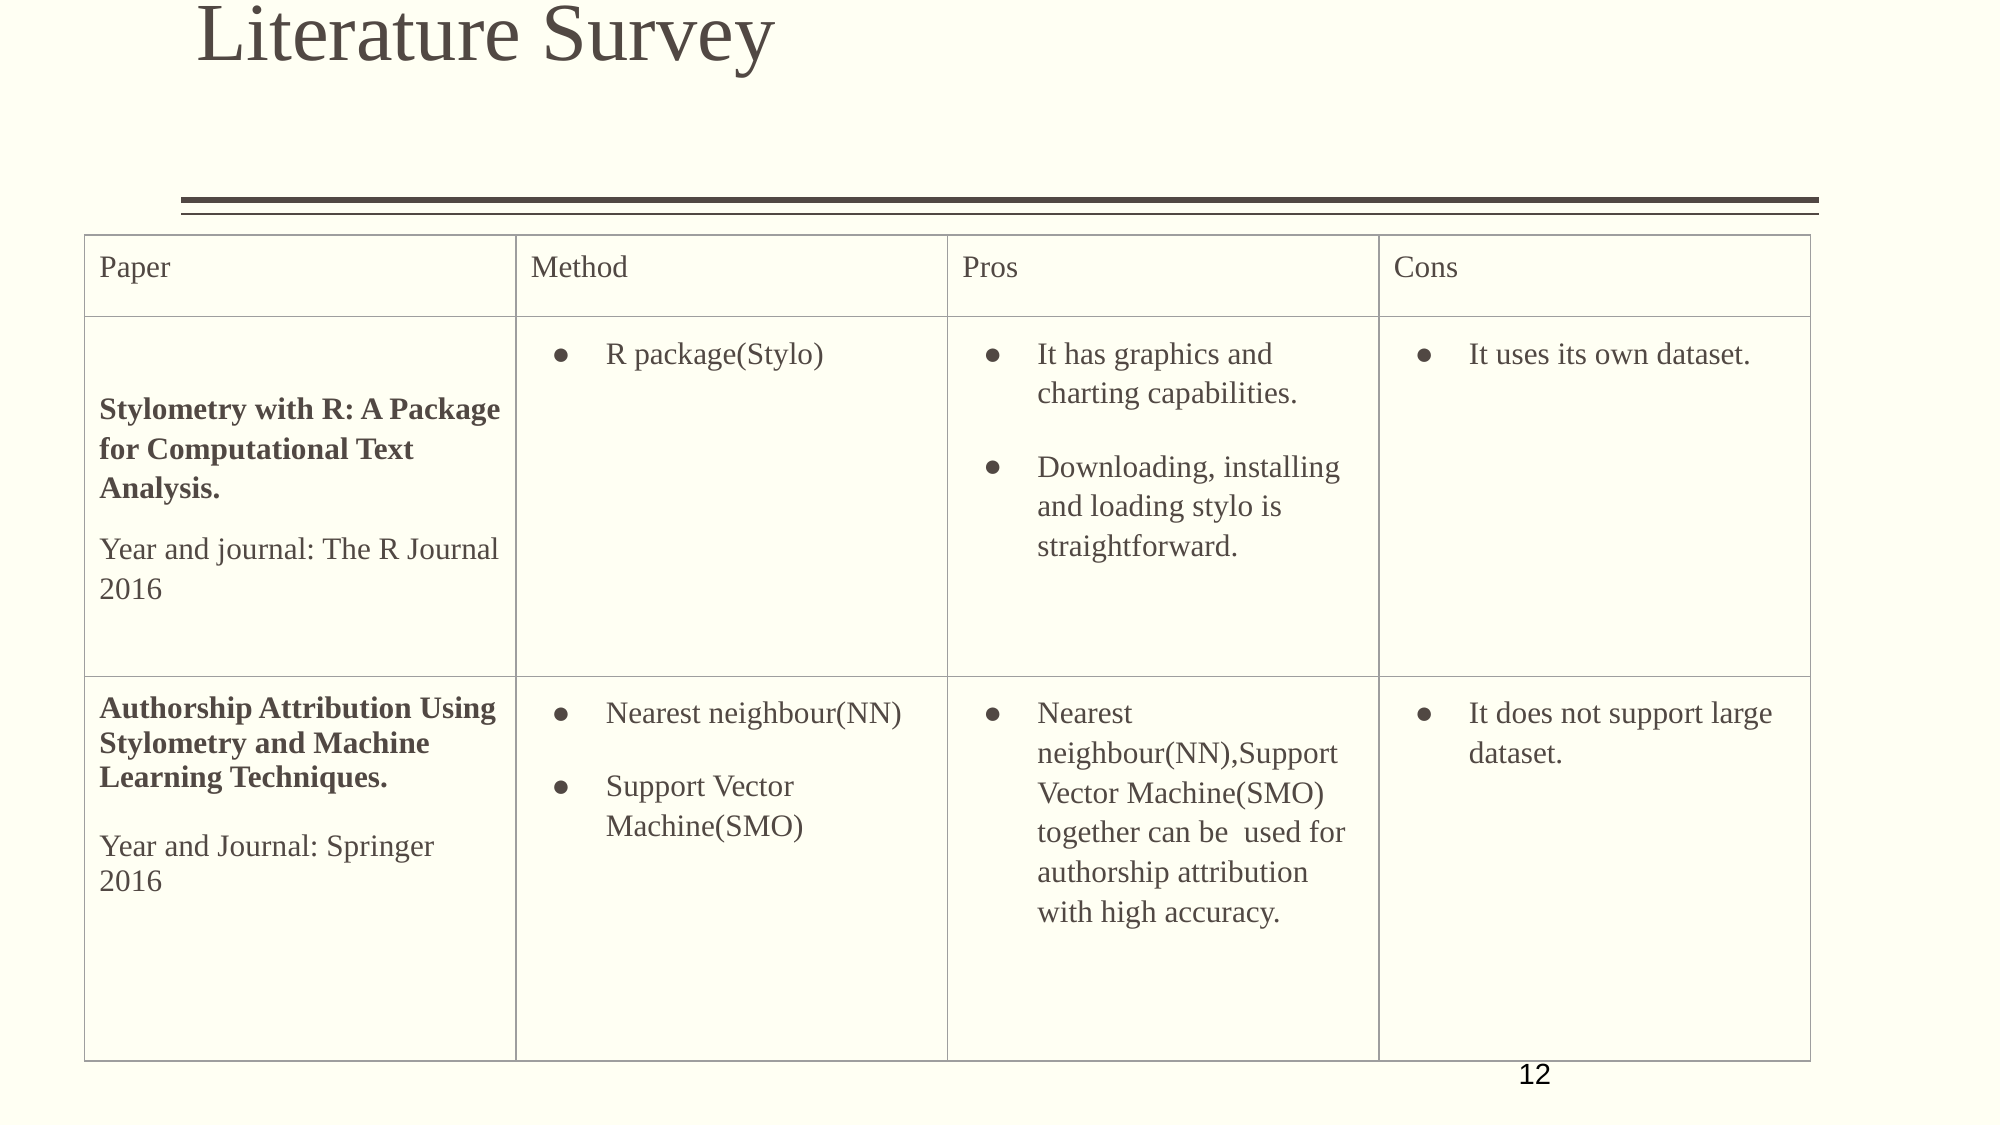

# Literature Survey
| Paper | Method | Pros | Cons |
| --- | --- | --- | --- |
| Stylometry with R: A Package for Computational Text Analysis. Year and journal: The R Journal 2016 | R package(Stylo) | It has graphics and charting capabilities. Downloading, installing and loading stylo is straightforward. | It uses its own dataset. |
| Authorship Attribution Using Stylometry and Machine Learning Techniques. Year and Journal: Springer 2016 | Nearest neighbour(NN) Support Vector Machine(SMO) | Nearest neighbour(NN),Support Vector Machine(SMO) together can be used for authorship attribution with high accuracy. | It does not support large dataset. |
12